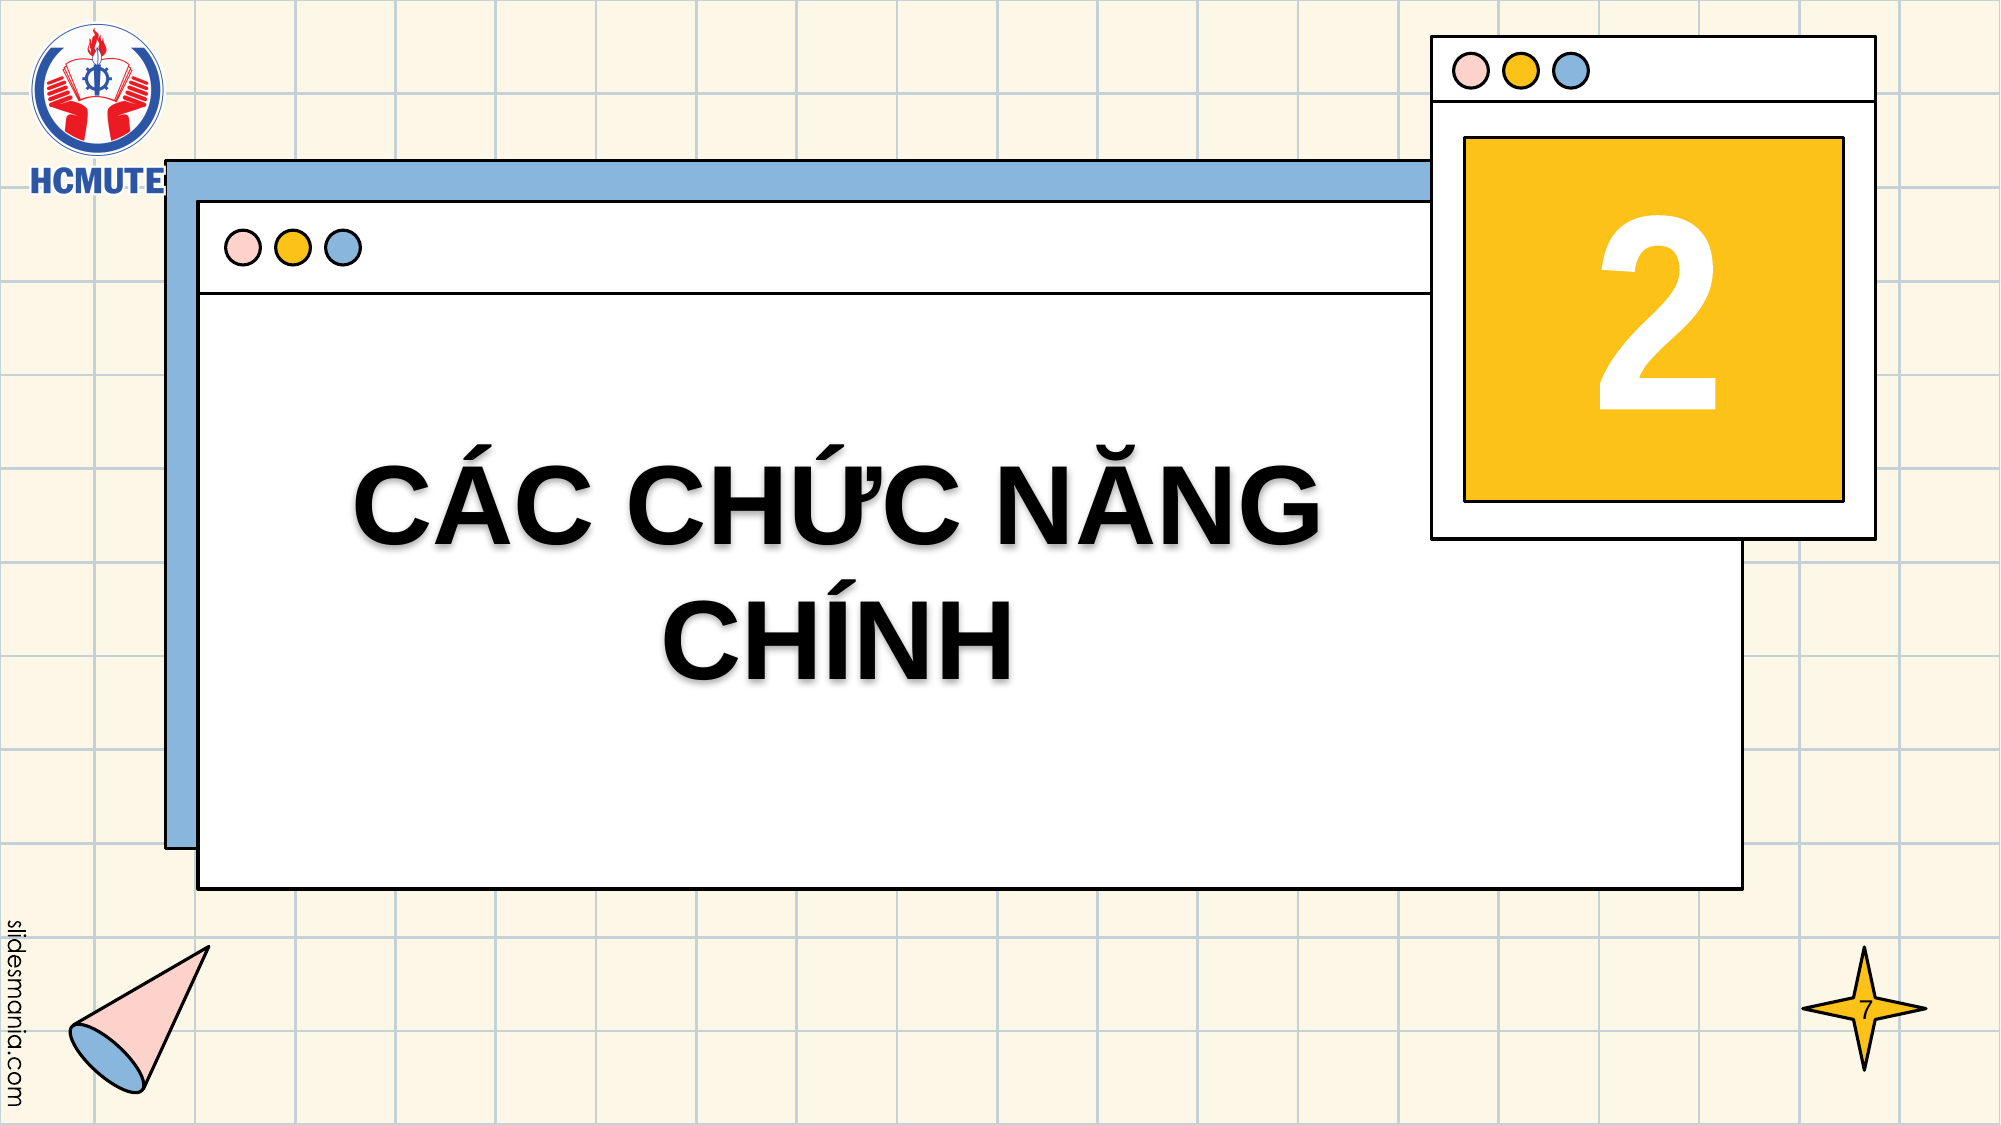

2
# CÁC CHỨC NĂNG CHÍNH
7